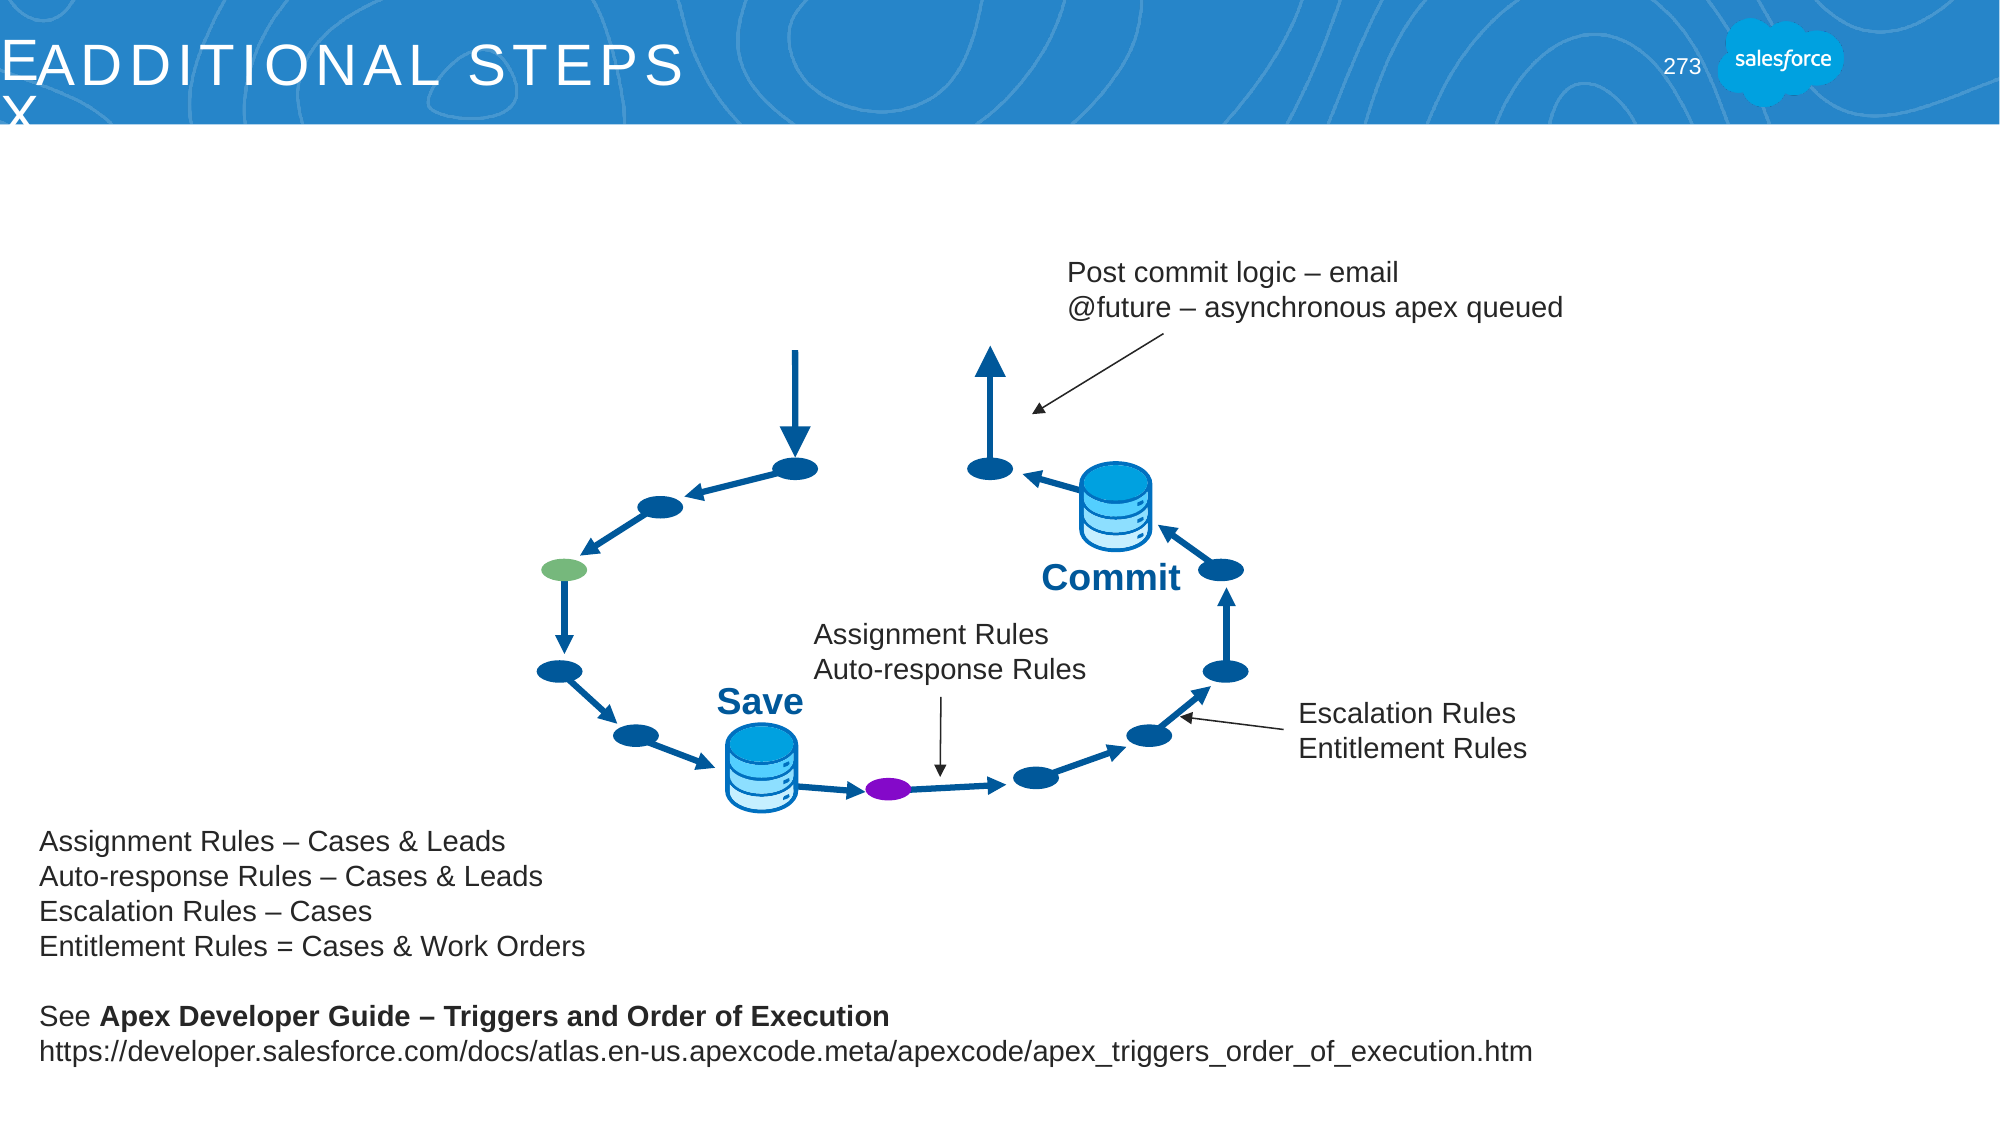

What Events in the Save Order of Execution Cause a New DML Event?
# Additional Steps
273
Post commit logic – email
@future – asynchronous apex queued

Commit

Save

Assignment Rules
Auto-response Rules
Escalation Rules
Entitlement Rules
Assignment Rules – Cases & Leads
Auto-response Rules – Cases & Leads
Escalation Rules – Cases
Entitlement Rules = Cases & Work Orders

See Apex Developer Guide – Triggers and Order of Execution
https://developer.salesforce.com/docs/atlas.en-us.apexcode.meta/apexcode/apex_triggers_order_of_execution.htm